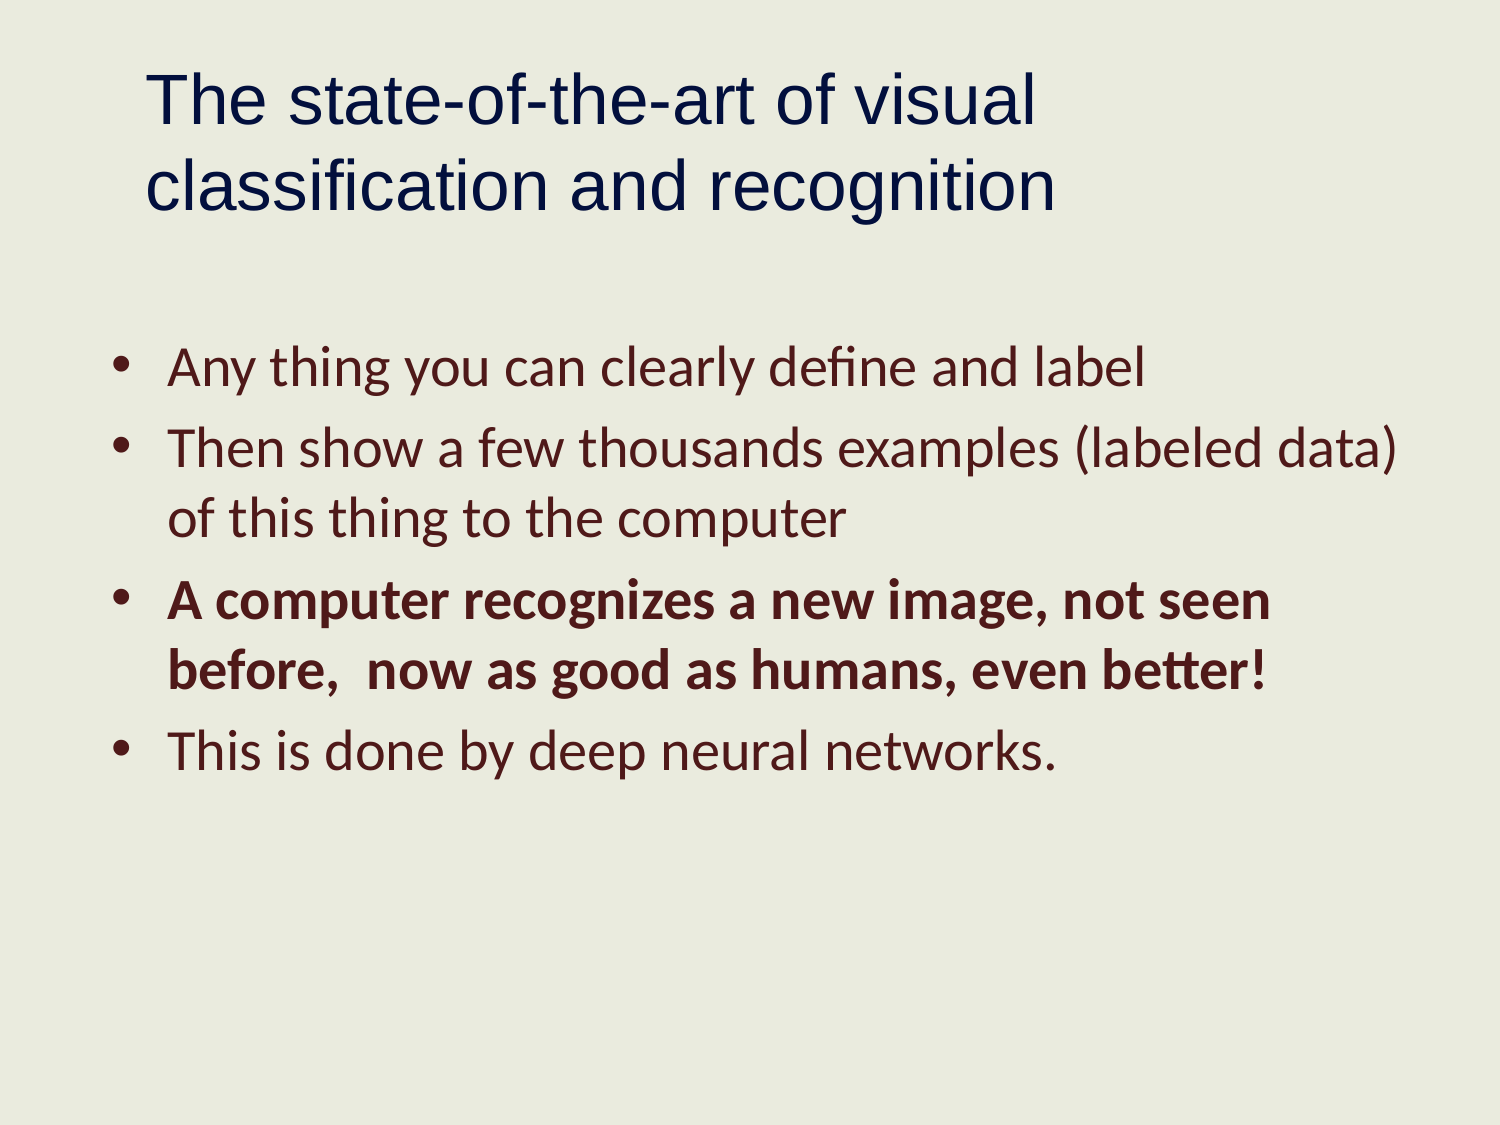

# The state-of-the-art of visual classification and recognition
Any thing you can clearly define and label
Then show a few thousands examples (labeled data) of this thing to the computer
A computer recognizes a new image, not seen before,  now as good as humans, even better!
This is done by deep neural networks.